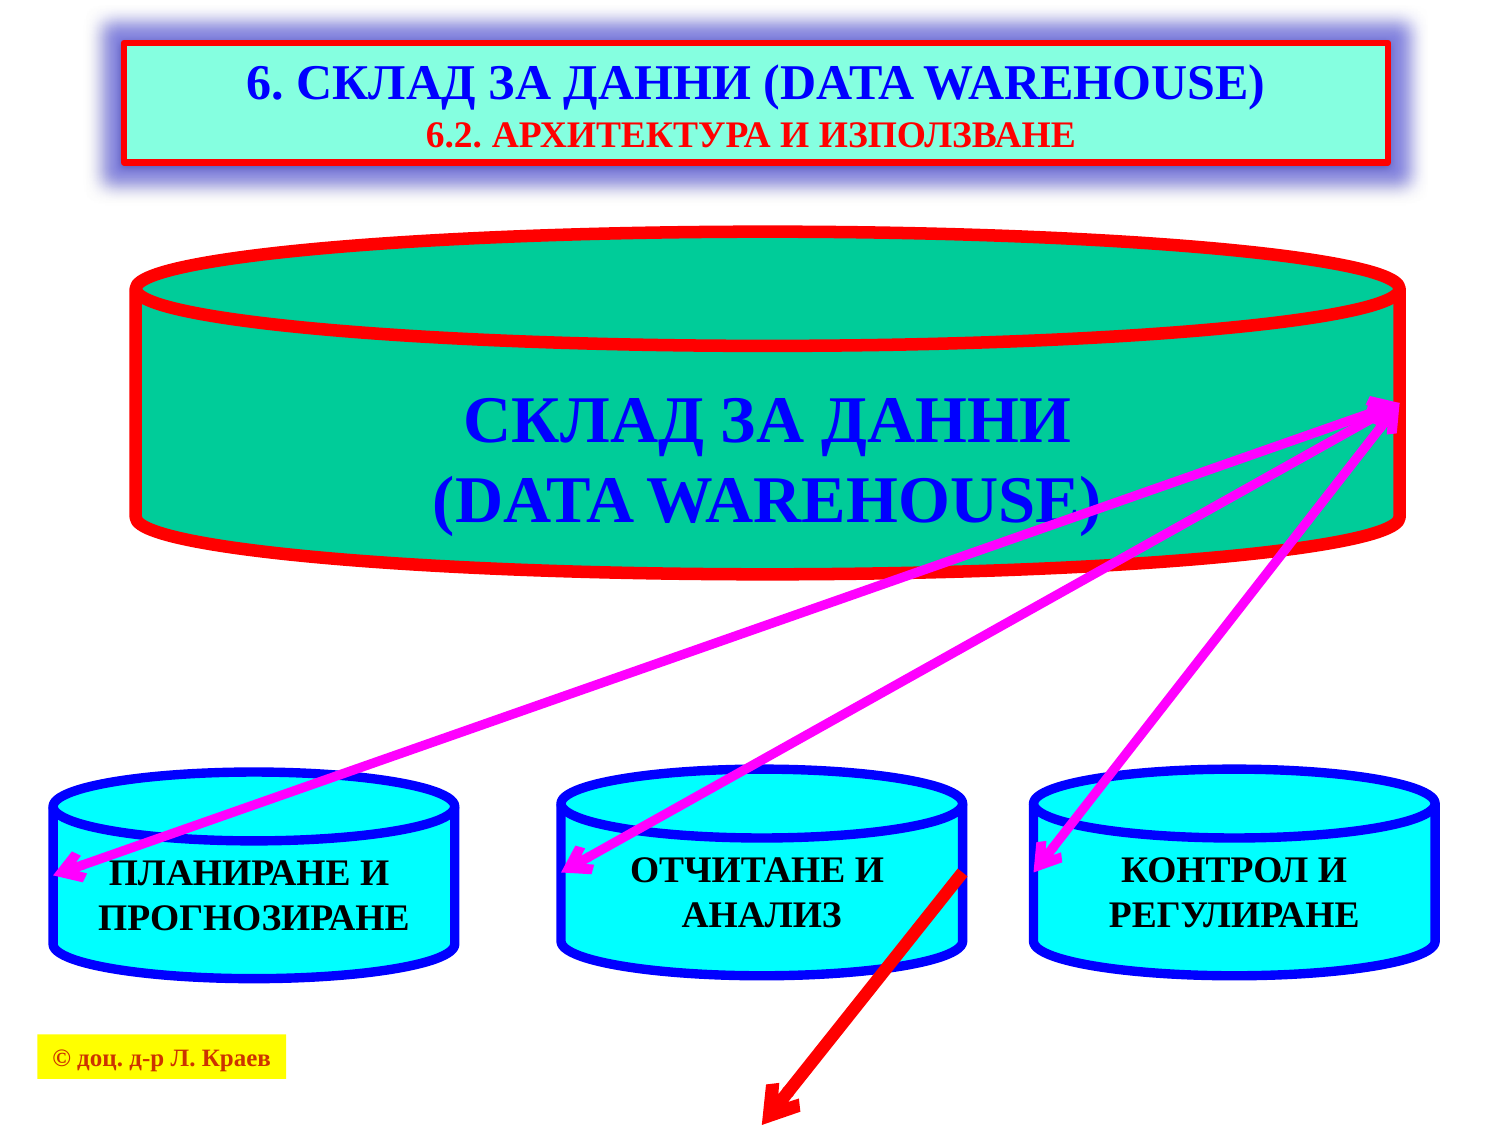

6. СКЛАД ЗА ДАННИ (DATA WAREHOUSE)
6.2. архитектура и използване

СКЛАД ЗА ДАННИ
(DATA WAREHOUSE)
ОТЧИТАНЕ И
АНАЛИЗ
КОНТРОЛ И РЕГУЛИРАНЕ
ПЛАНИРАНЕ И
ПРОГНОЗИРАНЕ
© доц. д-р Л. Краев